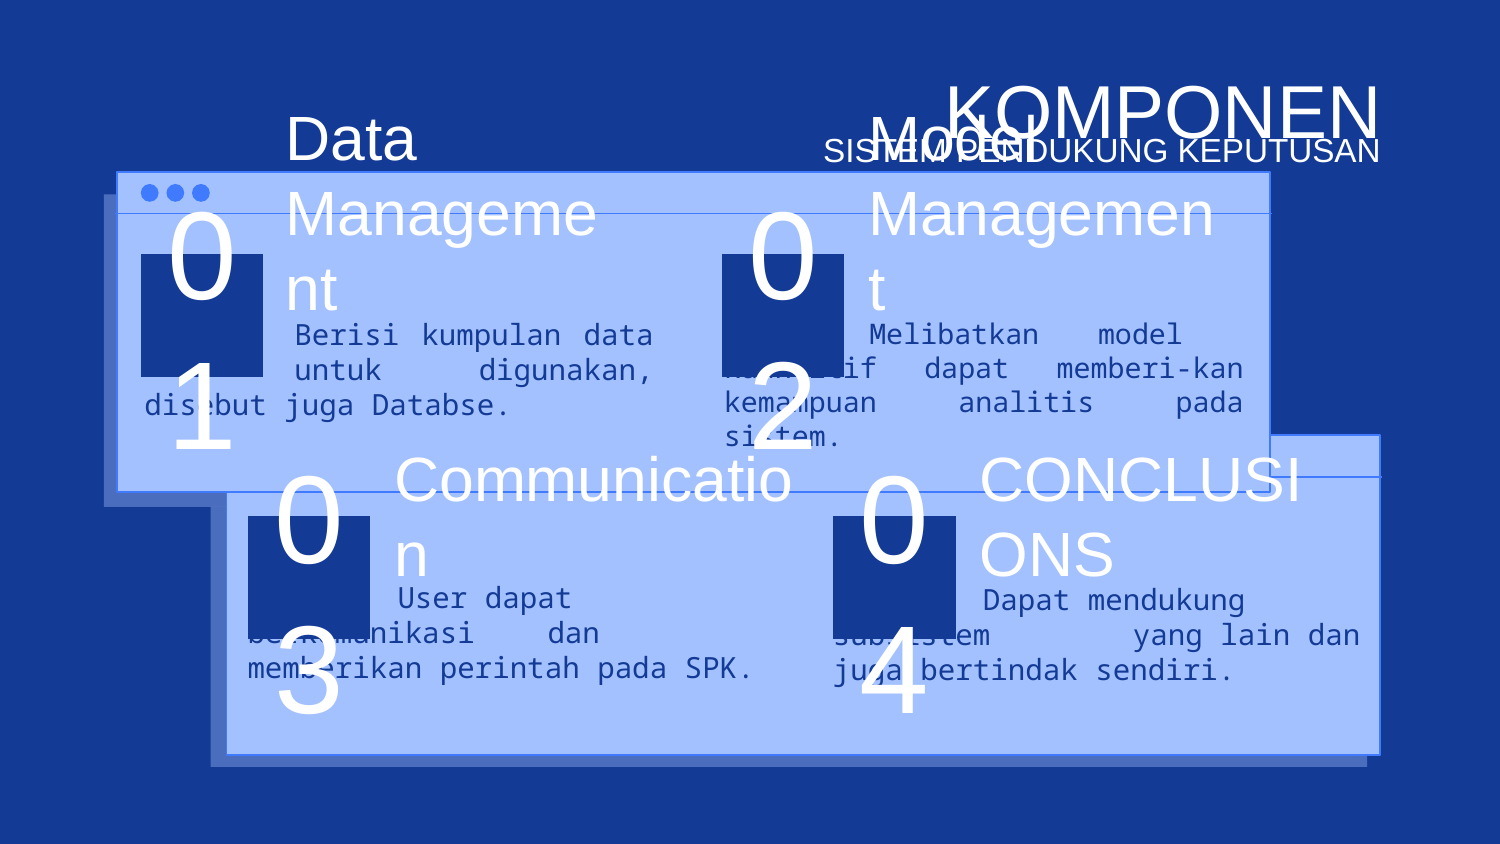

KOMPONEN
SISTEM PENDUKUNG KEPUTUSAN
# Data Management
Model Management

02
01
	Berisi kumpulan data 	untuk digunakan, disebut juga Databse.
	Melibatkan model 	kuantitif dapat memberi-kan kemampuan analitis pada sistem.
Communication
CONCLUSIONS

03
04
	User dapat berkomunikasi 	dan memberikan perintah pada SPK.
	Dapat mendukung subsistem 	yang lain dan juga bertindak sendiri.